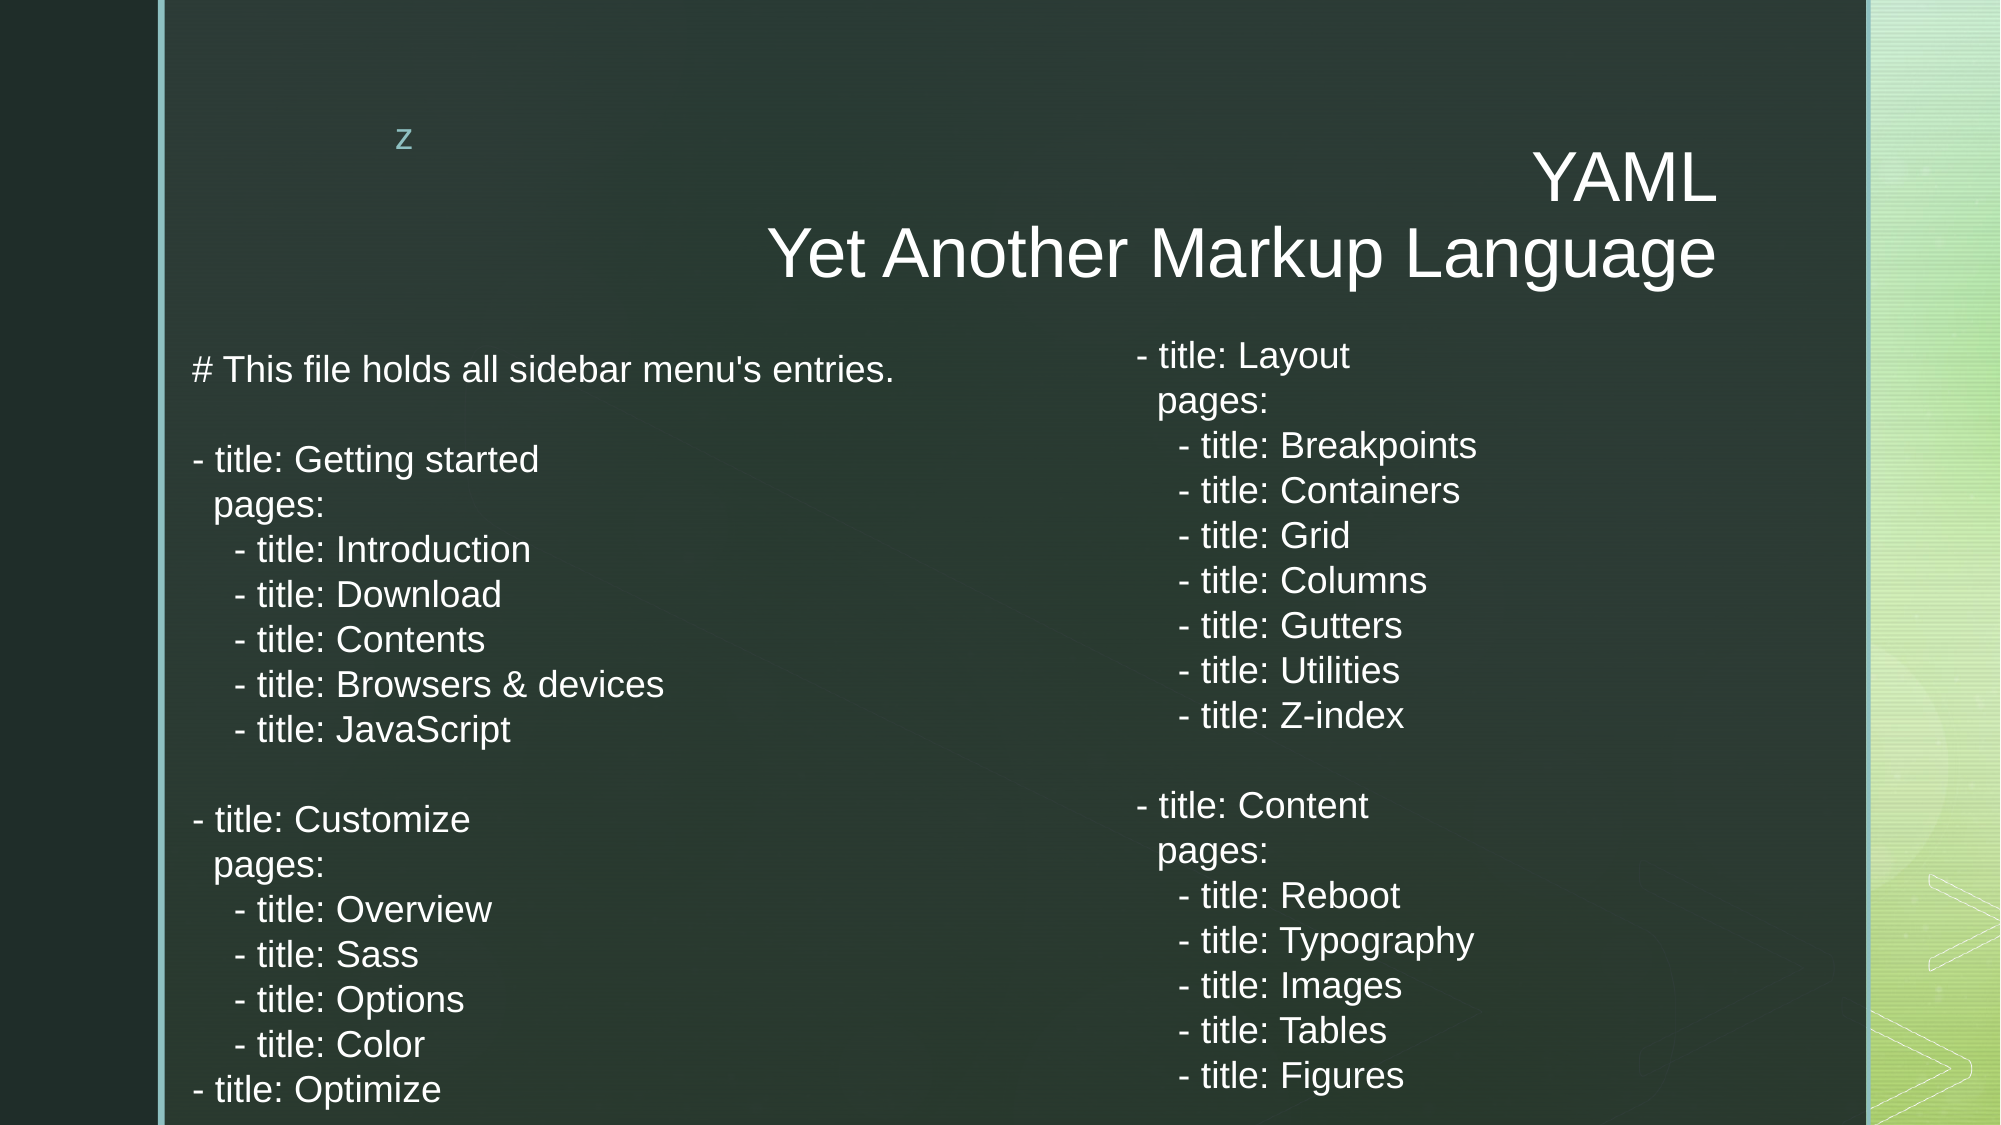

# YAML Yet Another Markup Language
- title: Layout
  pages:
    - title: Breakpoints
    - title: Containers
    - title: Grid
    - title: Columns
    - title: Gutters
    - title: Utilities
    - title: Z-index

- title: Content
  pages:
    - title: Reboot
    - title: Typography
    - title: Images
    - title: Tables
    - title: Figures
# This file holds all sidebar menu's entries.

- title: Getting started
  pages:
    - title: Introduction
    - title: Download
    - title: Contents
    - title: Browsers & devices
    - title: JavaScript

- title: Customize
  pages:
    - title: Overview
    - title: Sass
    - title: Options
    - title: Color
- title: Optimize